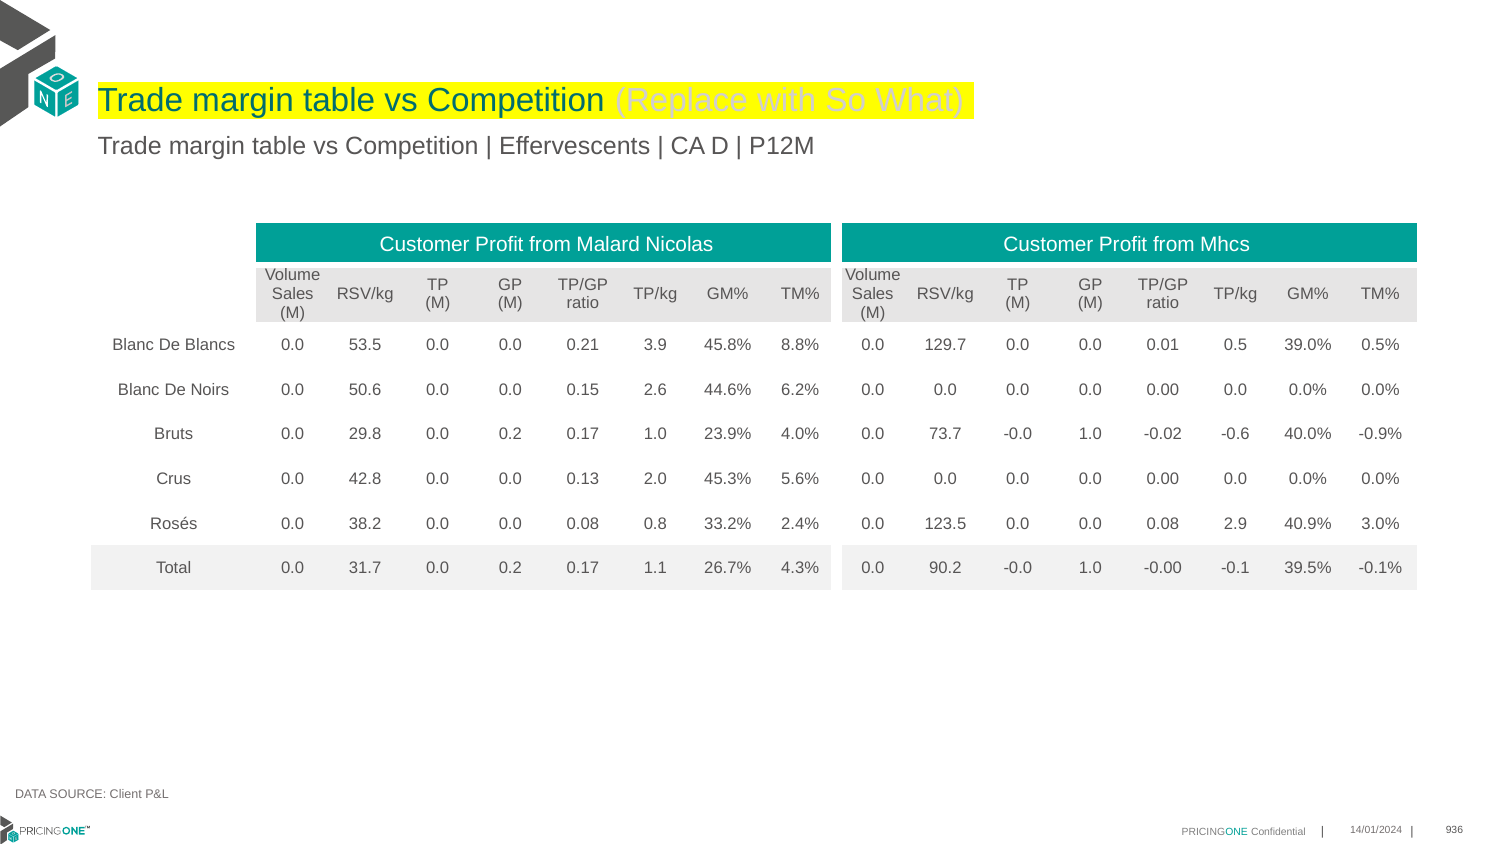

# Trade margin table vs Competition (Replace with So What)
Trade margin table vs Competition | Effervescents | CA D | P12M
|  | Customer Profit from Malard Nicolas |  |  |  |  |  |  |  | Customer Profit from Mhcs |  |  |  |  |  |  |  |
| --- | --- | --- | --- | --- | --- | --- | --- | --- | --- | --- | --- | --- | --- | --- | --- | --- |
|  | Volume Sales (M) | RSV/kg | TP (M) | GP (M) | TP/GP ratio | TP/kg | GM% | TM% | Volume Sales (M) | RSV/kg | TP (M) | GP (M) | TP/GP ratio | TP/kg | GM% | TM% |
| Blanc De Blancs | 0.0 | 53.5 | 0.0 | 0.0 | 0.21 | 3.9 | 45.8% | 8.8% | 0.0 | 129.7 | 0.0 | 0.0 | 0.01 | 0.5 | 39.0% | 0.5% |
| Blanc De Noirs | 0.0 | 50.6 | 0.0 | 0.0 | 0.15 | 2.6 | 44.6% | 6.2% | 0.0 | 0.0 | 0.0 | 0.0 | 0.00 | 0.0 | 0.0% | 0.0% |
| Bruts | 0.0 | 29.8 | 0.0 | 0.2 | 0.17 | 1.0 | 23.9% | 4.0% | 0.0 | 73.7 | -0.0 | 1.0 | -0.02 | -0.6 | 40.0% | -0.9% |
| Crus | 0.0 | 42.8 | 0.0 | 0.0 | 0.13 | 2.0 | 45.3% | 5.6% | 0.0 | 0.0 | 0.0 | 0.0 | 0.00 | 0.0 | 0.0% | 0.0% |
| Rosés | 0.0 | 38.2 | 0.0 | 0.0 | 0.08 | 0.8 | 33.2% | 2.4% | 0.0 | 123.5 | 0.0 | 0.0 | 0.08 | 2.9 | 40.9% | 3.0% |
| Total | 0.0 | 31.7 | 0.0 | 0.2 | 0.17 | 1.1 | 26.7% | 4.3% | 0.0 | 90.2 | -0.0 | 1.0 | -0.00 | -0.1 | 39.5% | -0.1% |
DATA SOURCE: Client P&L

14/01/2024
936